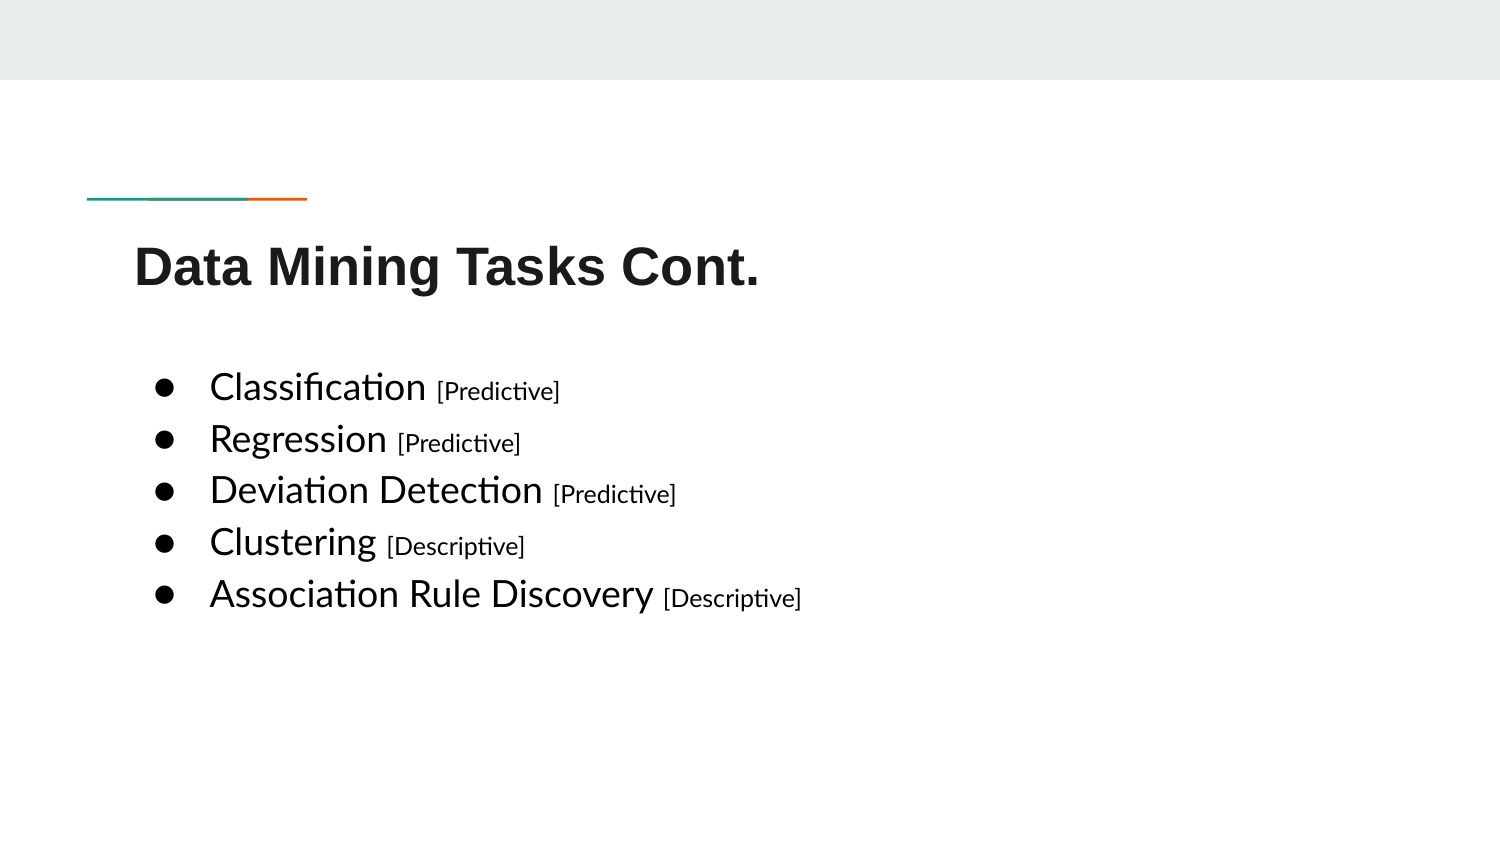

# Data Mining Tasks Cont.

Classification [Predictive]
Regression [Predictive]
Deviation Detection [Predictive]
Clustering [Descriptive]
Association Rule Discovery [Descriptive]